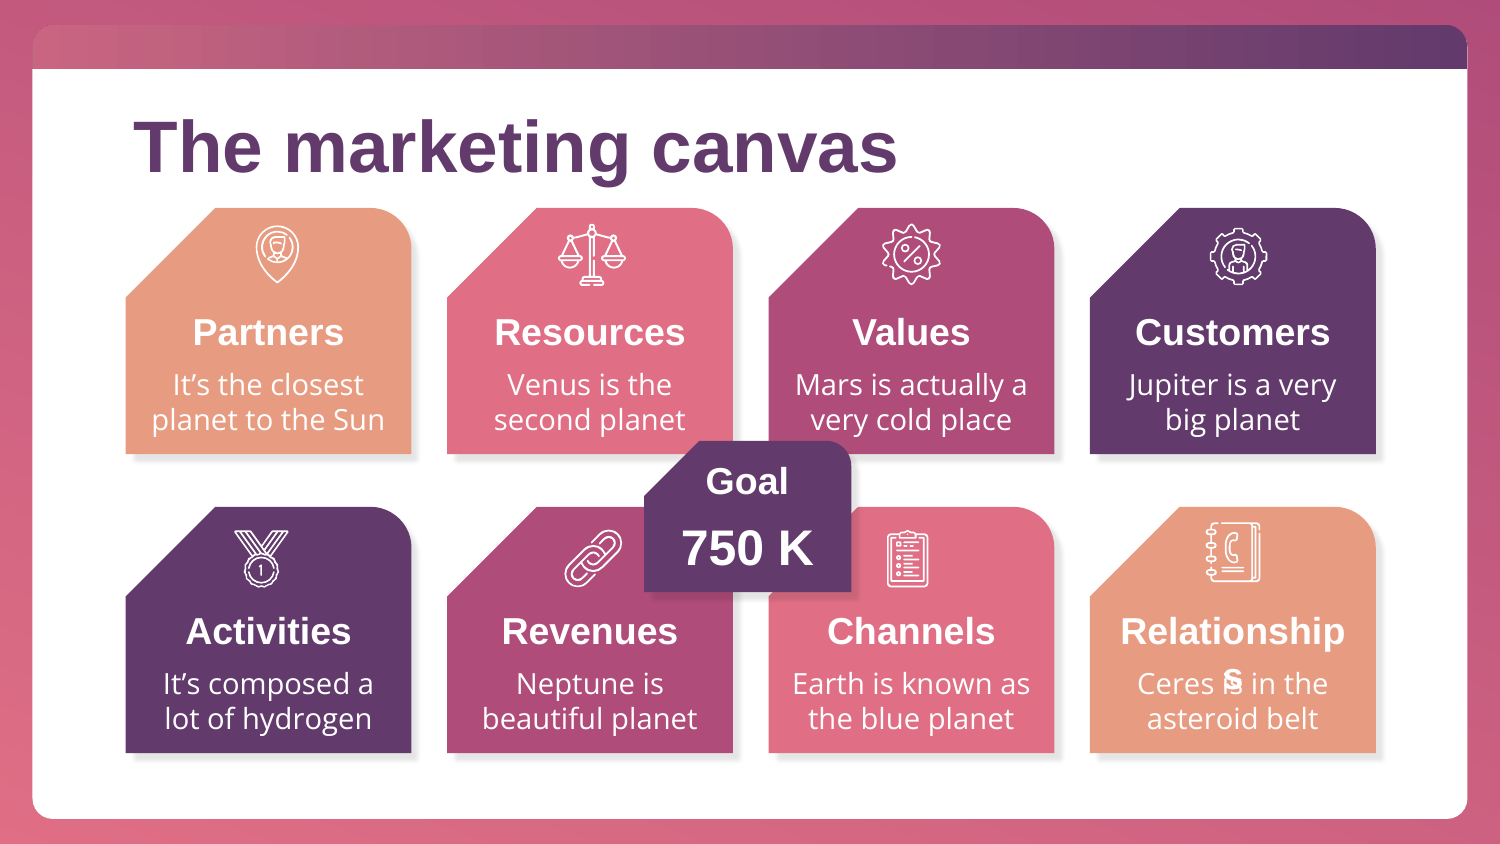

# The marketing canvas

Partners
Resources
Values
Customers
It’s the closest planet to the Sun
Venus is the second planet
Mars is actually a very cold place
Jupiter is a very big planet

Goal

750 K

Activities
Revenues
Channels
Relationships
It’s composed a lot of hydrogen
Neptune is beautiful planet
Earth is known as the blue planet
Ceres is in the asteroid belt